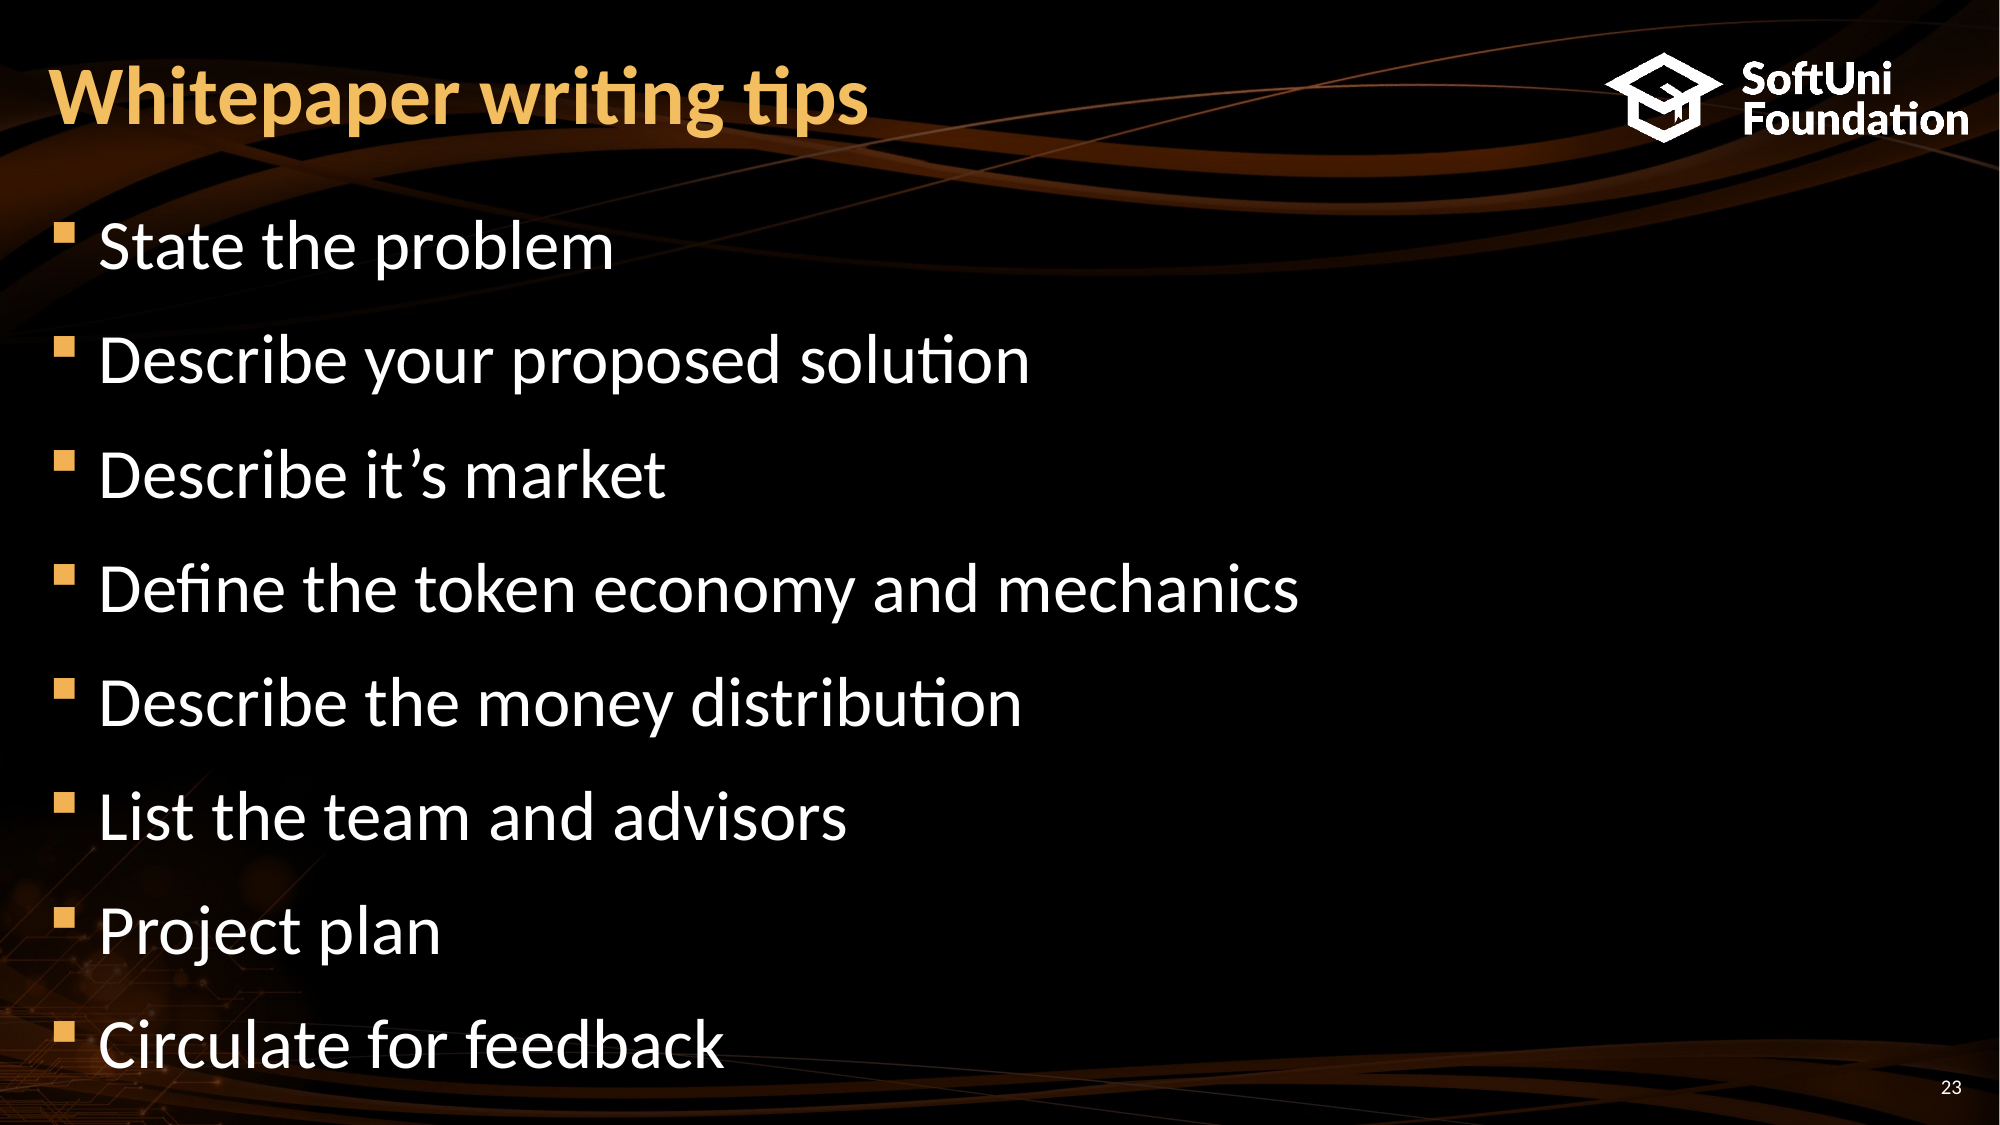

# Whitepaper writing tips
State the problem
Describe your proposed solution
Describe it’s market
Define the token economy and mechanics
Describe the money distribution
List the team and advisors
Project plan
Circulate for feedback

23